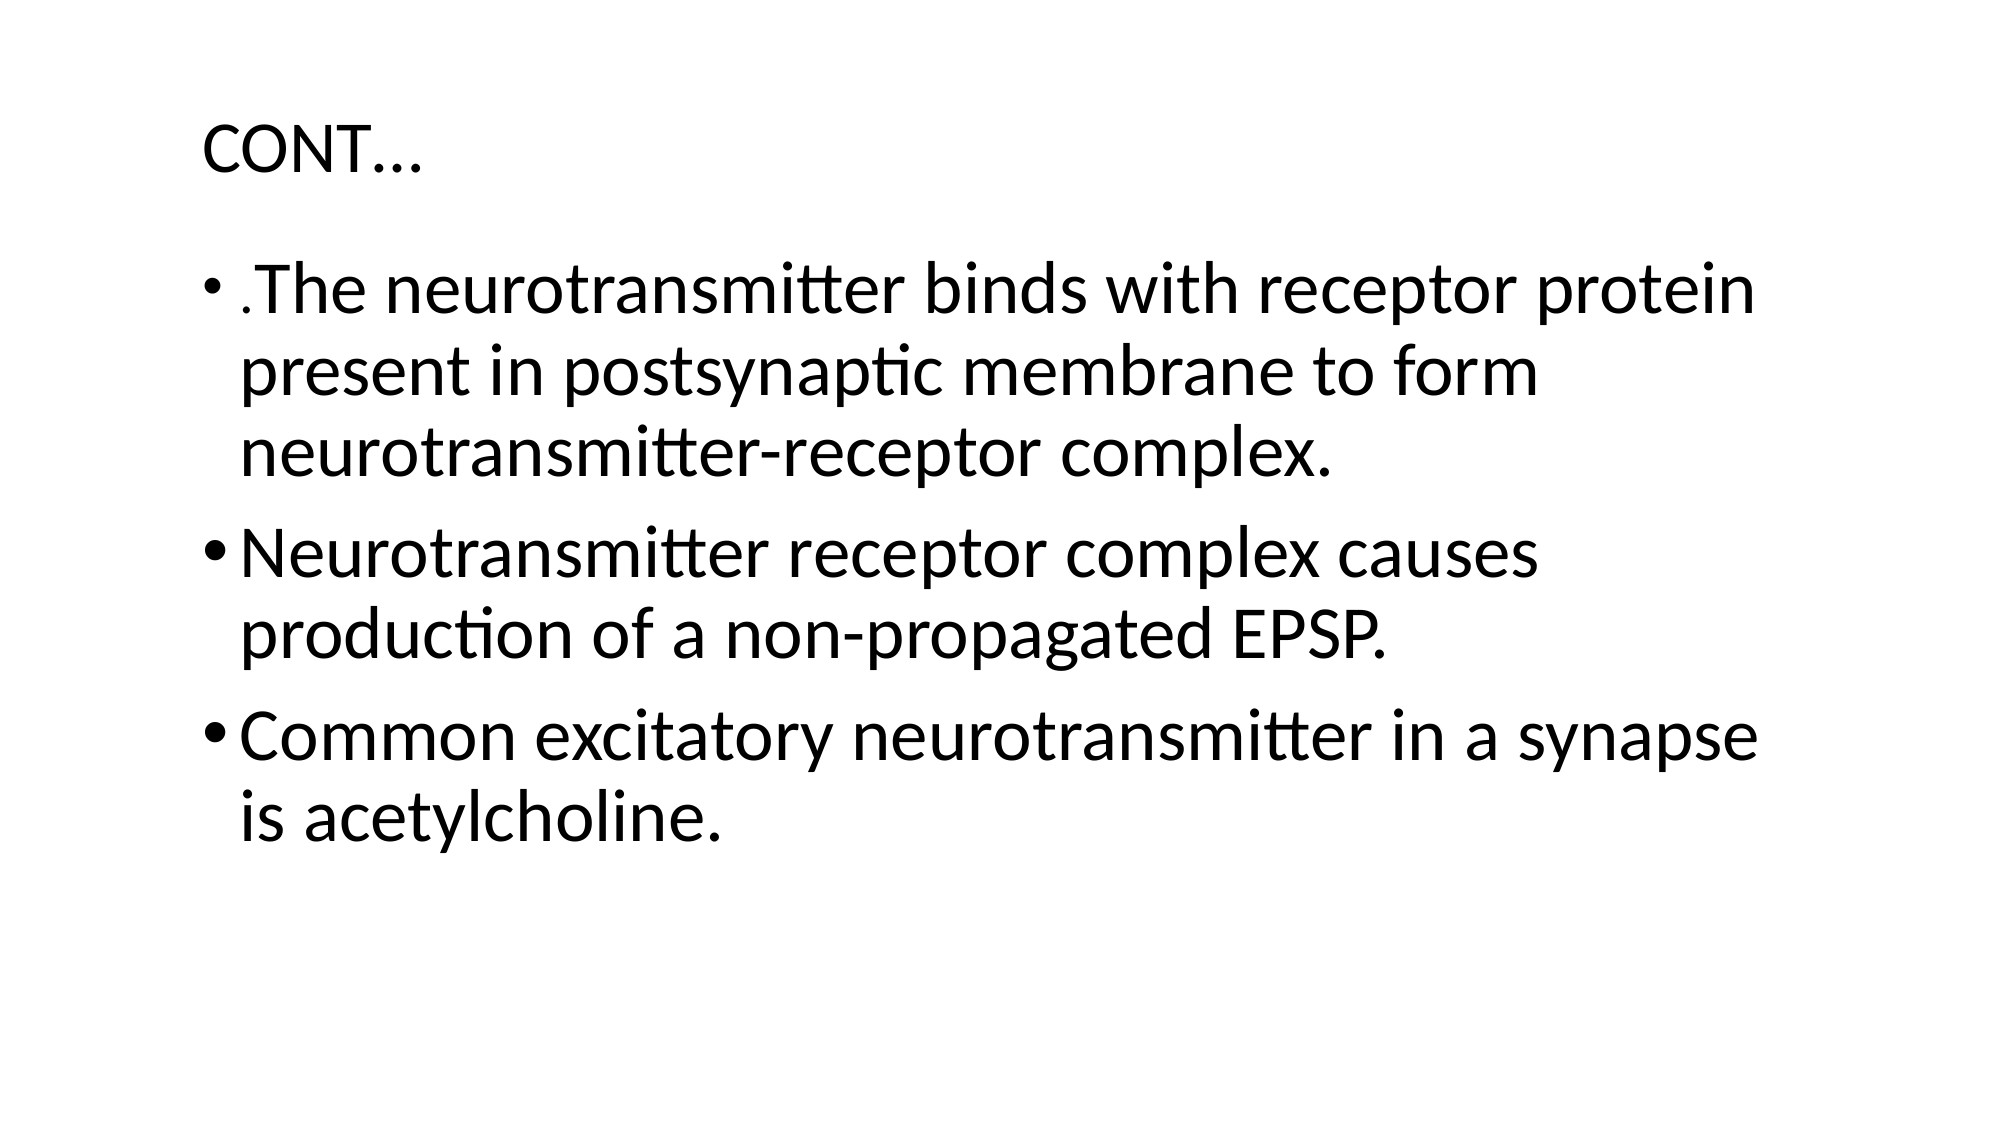

# CONT…
.The neurotransmitter binds with receptor protein present in postsynaptic membrane to form neurotransmitter-receptor complex.
Neurotransmitter receptor complex causes production of a non-propagated EPSP.
Common excitatory neurotransmitter in a synapse is acetylcholine.